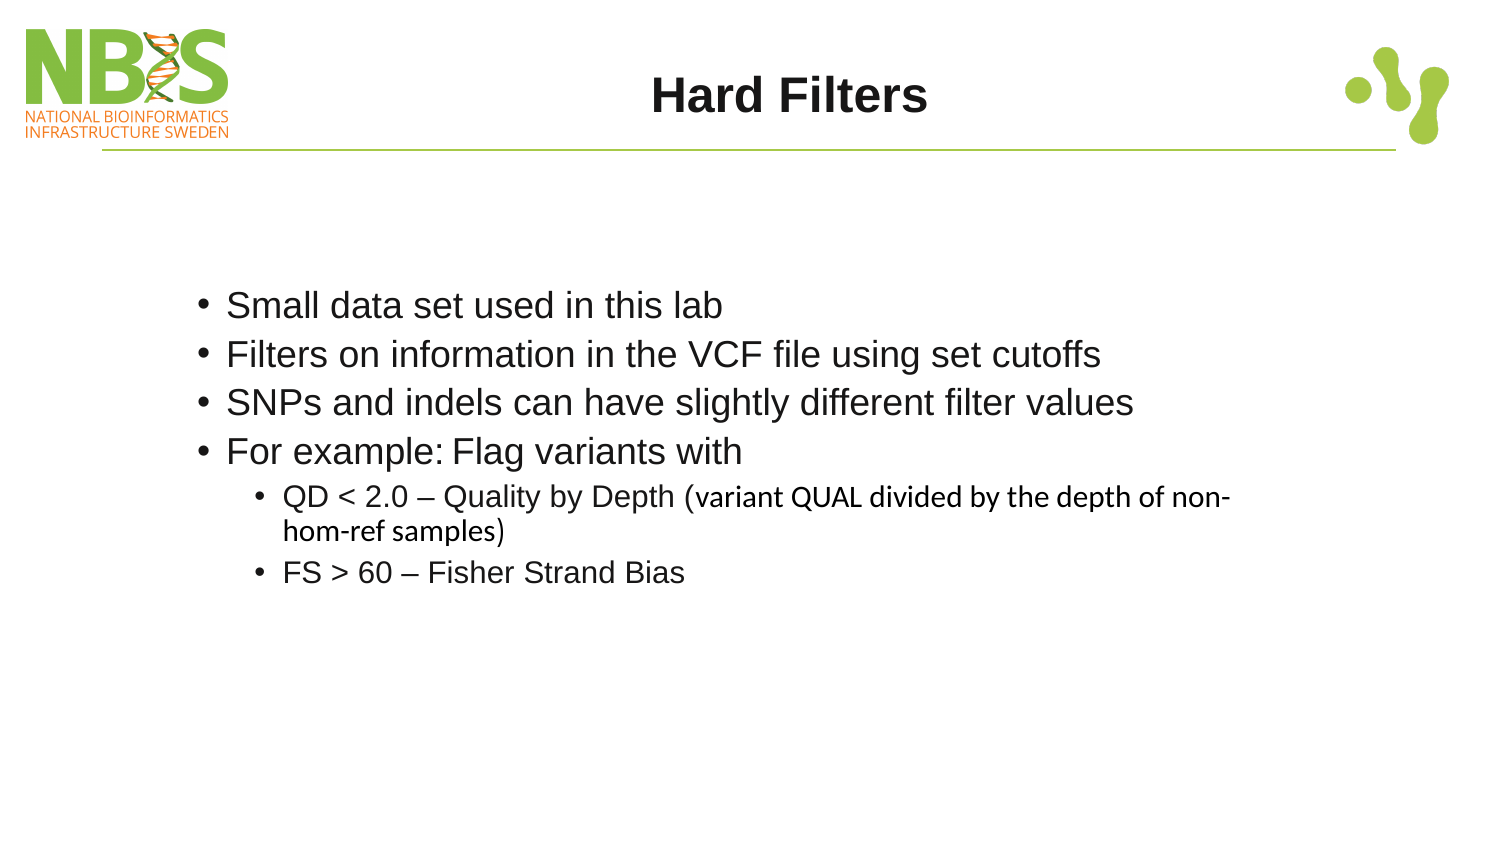

# Hard Filters
Small data set used in this lab
Filters on information in the VCF file using set cutoffs
SNPs and indels can have slightly different filter values
For example: Flag variants with
QD < 2.0 – Quality by Depth (variant QUAL divided by the depth of non-hom-ref samples)
FS > 60 – Fisher Strand Bias